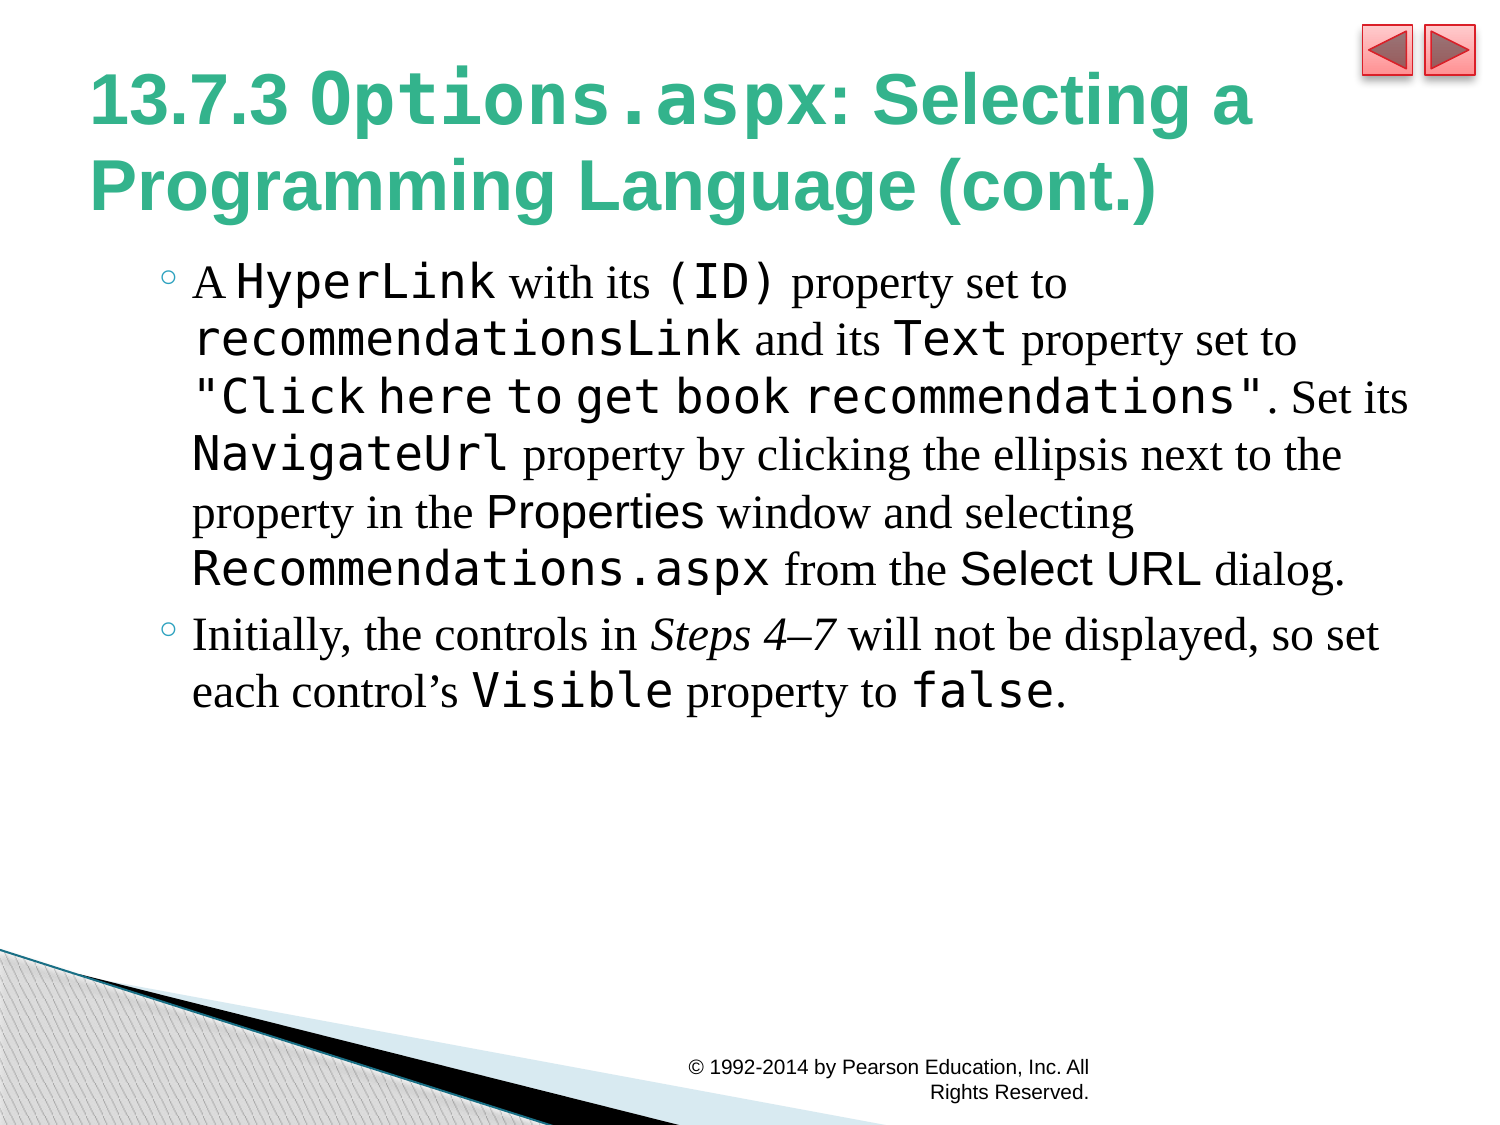

# 13.7.3 Options.aspx: Selecting a Programming Language (cont.)
A HyperLink with its (ID) property set to recommendationsLink and its Text property set to "Click here to get book recommendations". Set its NavigateUrl property by clicking the ellipsis next to the property in the Properties window and selecting Recommendations.aspx from the Select URL dialog.
Initially, the controls in Steps 4–7 will not be displayed, so set each control’s Visible property to false.
© 1992-2014 by Pearson Education, Inc. All Rights Reserved.